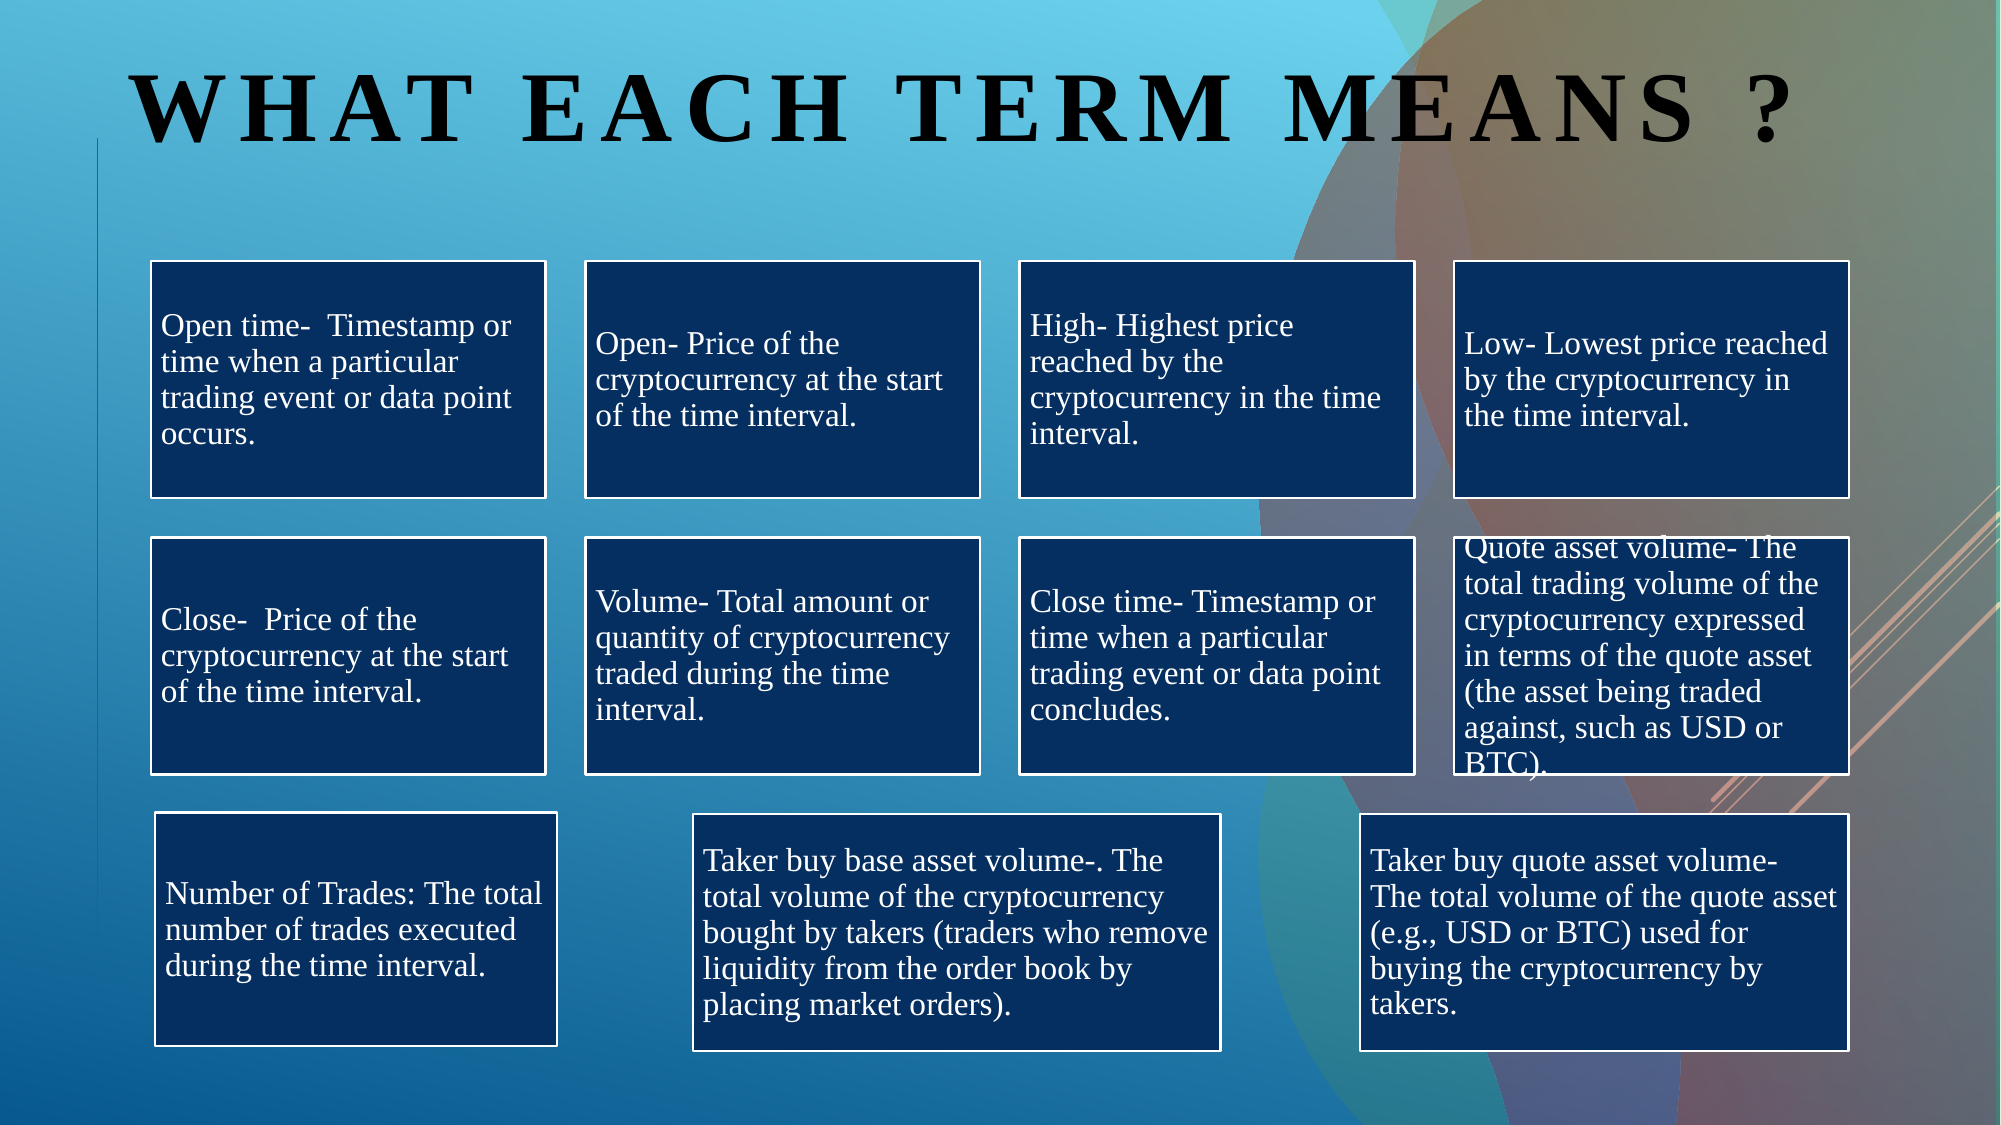

# What each term means ?
Open time-  Timestamp or time when a particular trading event or data point occurs.
Open- Price of the cryptocurrency at the start of the time interval.
High- Highest price reached by the cryptocurrency in the time interval.
Low- Lowest price reached by the cryptocurrency in the time interval.
Close-  Price of the cryptocurrency at the start of the time interval.
Volume- Total amount or quantity of cryptocurrency traded during the time interval.
Close time- Timestamp or time when a particular trading event or data point concludes.
Quote asset volume- The total trading volume of the cryptocurrency expressed in terms of the quote asset (the asset being traded against, such as USD or BTC).
Number of Trades: The total number of trades executed during the time interval.
Taker buy base asset volume-. The total volume of the cryptocurrency bought by takers (traders who remove liquidity from the order book by placing market orders).
Taker buy quote asset volume-  The total volume of the quote asset (e.g., USD or BTC) used for buying the cryptocurrency by takers.